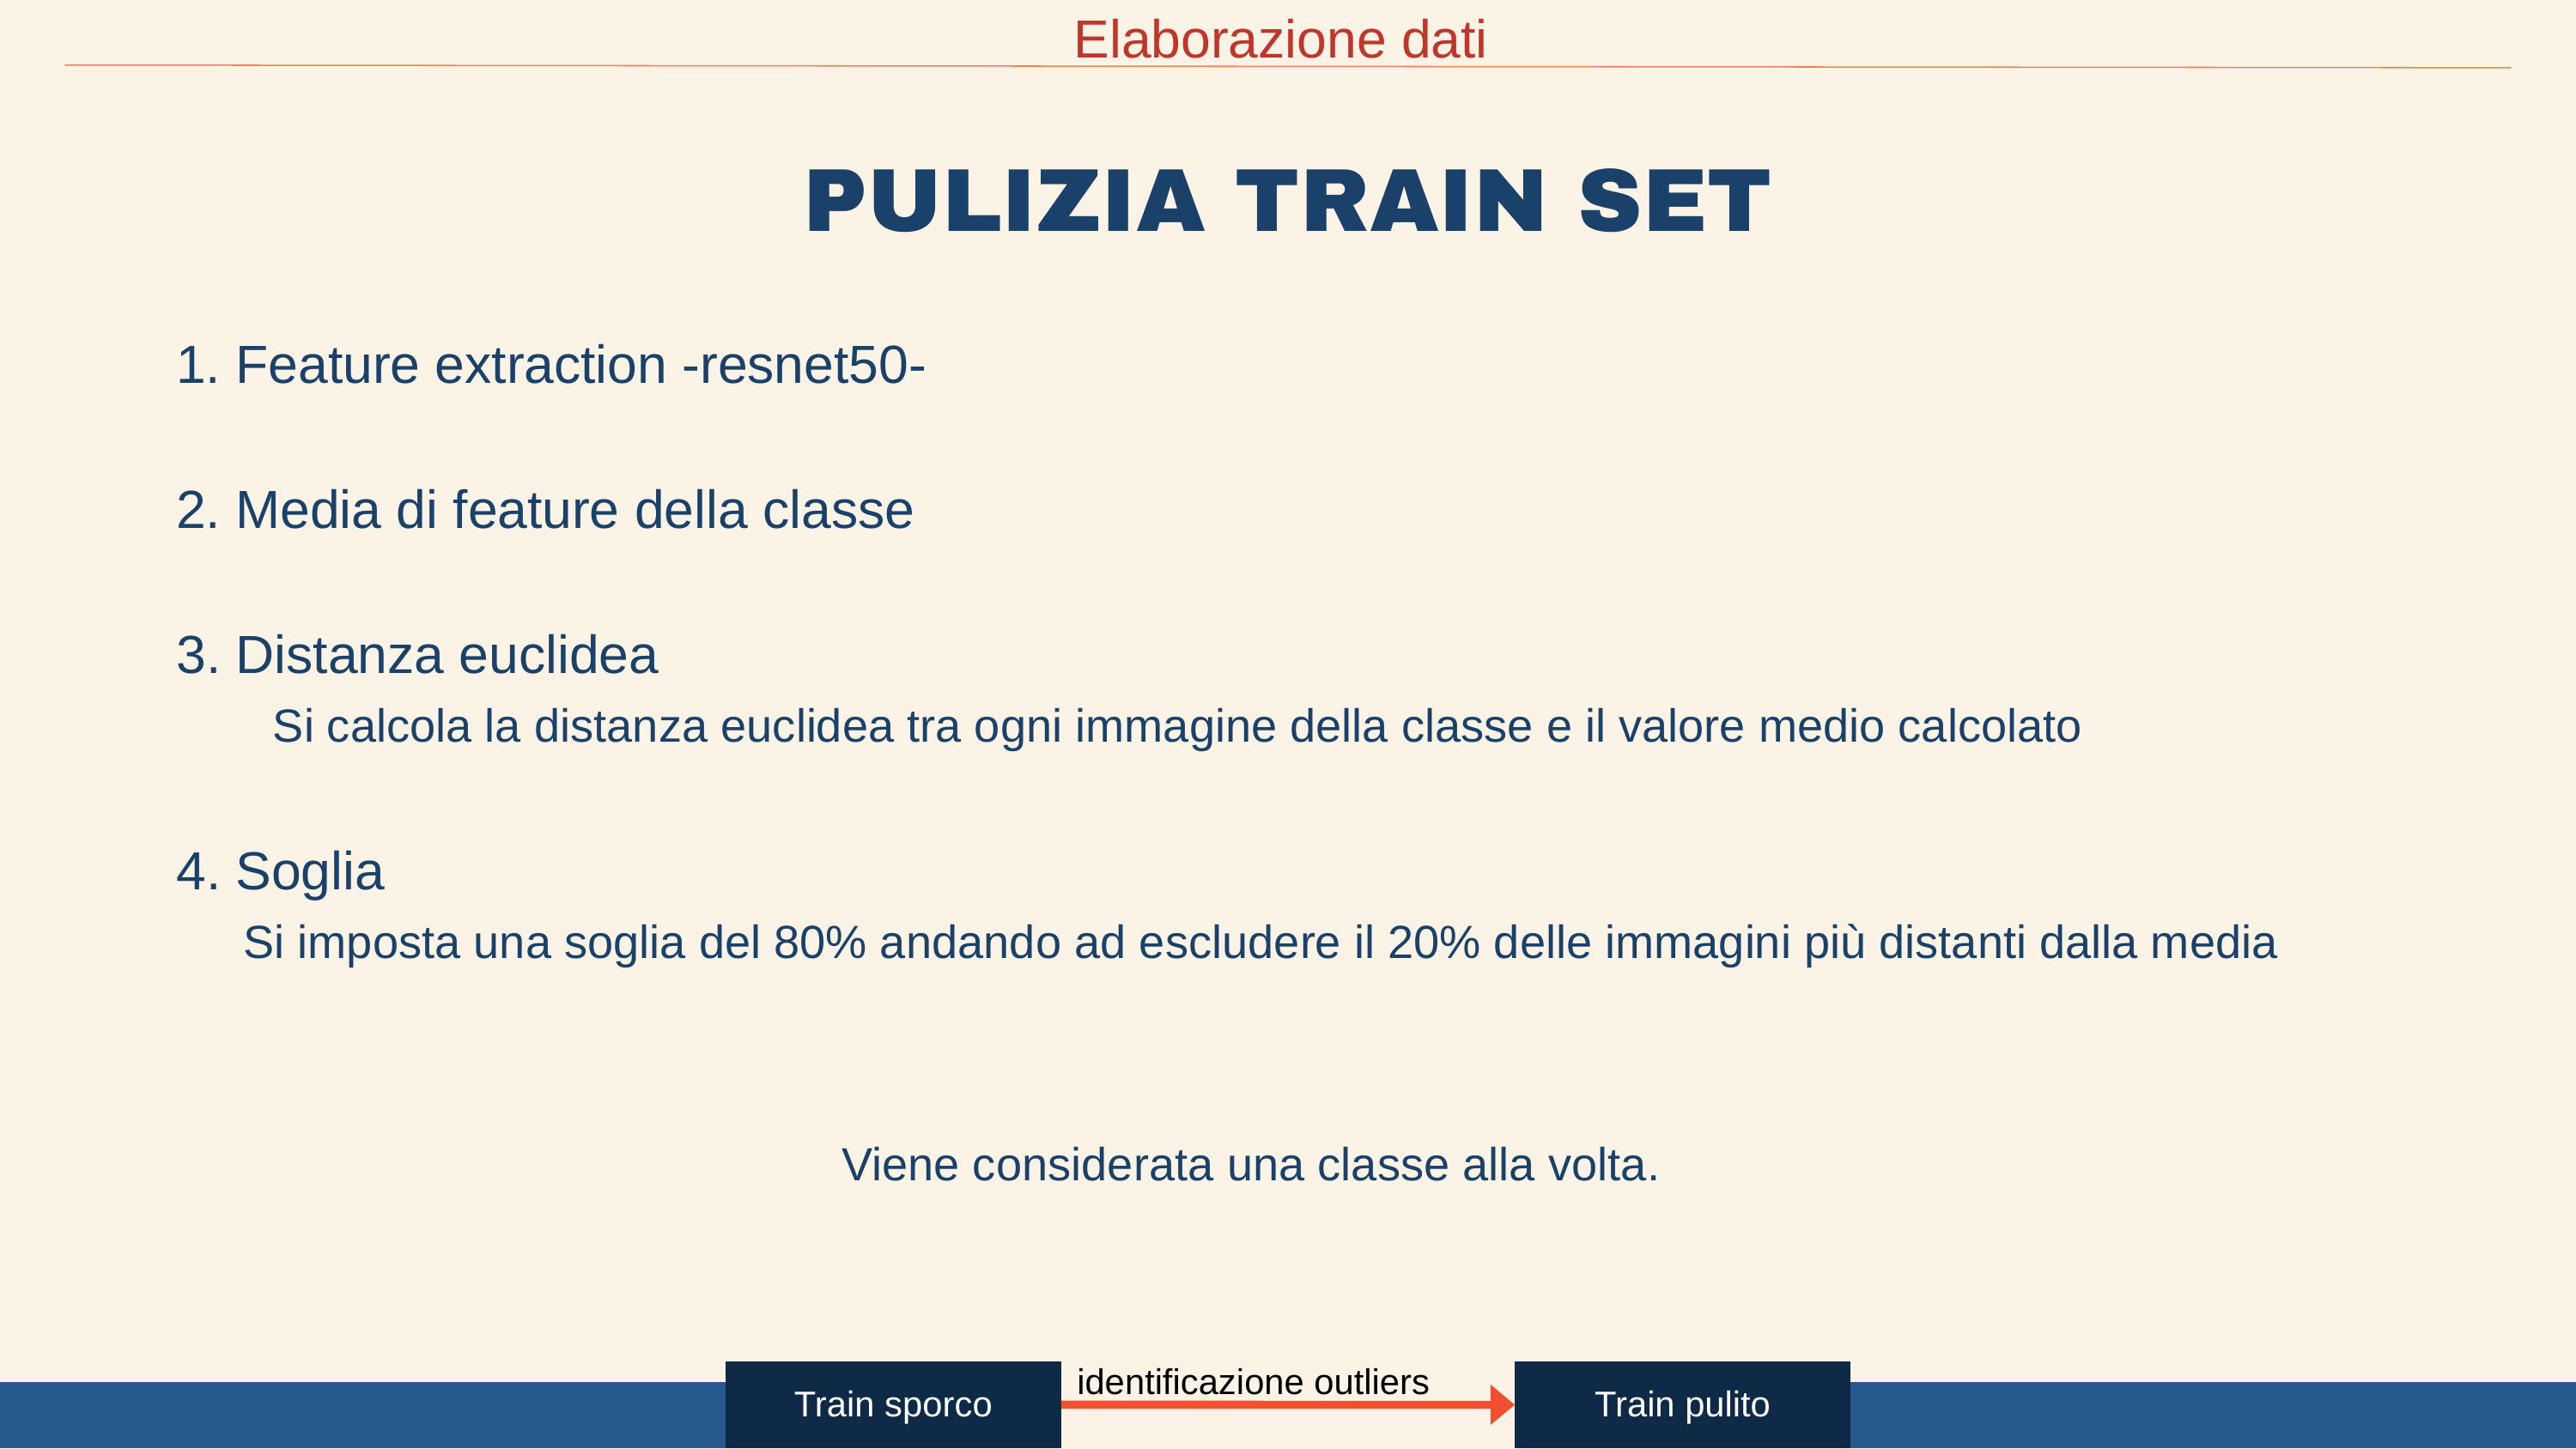

Elaborazione dati

PULIZIA TRAIN SET
1. Feature extraction -resnet50-
2. Media di feature della classe
3. Distanza euclidea
Si calcola la distanza euclidea tra ogni immagine della classe e il valore medio calcolato
4. Soglia
Si imposta una soglia del 80% andando ad escludere il 20% delle immagini più distanti dalla media
Viene considerata una classe alla volta.

identificazione outliers

Train sporco

Train pulito